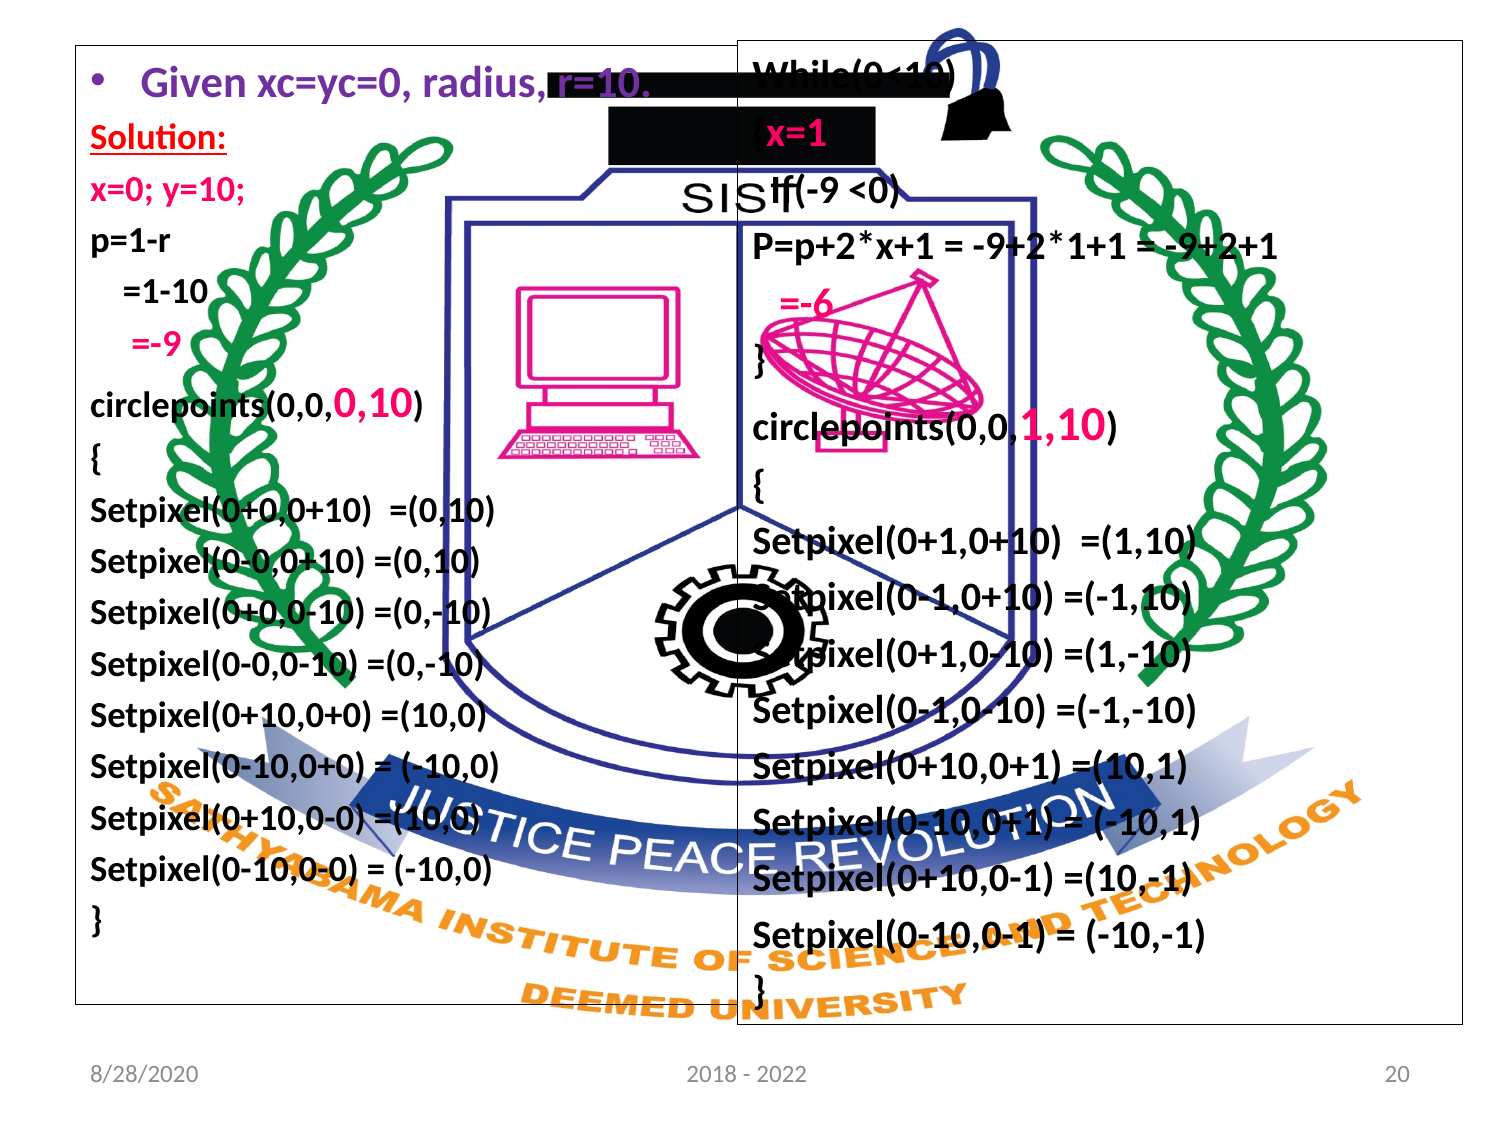

While(0<10)
{x=1
  If(-9 <0)
P=p+2*x+1 = -9+2*1+1 = -9+2+1
   =-6
}
circlepoints(0,0,1,10)
{
Setpixel(0+1,0+10)  =(1,10)
Setpixel(0-1,0+10) =(-1,10)
Setpixel(0+1,0-10) =(1,-10)
Setpixel(0-1,0-10) =(-1,-10)
Setpixel(0+10,0+1) =(10,1)
Setpixel(0-10,0+1) = (-10,1)
Setpixel(0+10,0-1) =(10,-1)
Setpixel(0-10,0-1) = (-10,-1)
}

Given xc=yc=0, radius, r=10.
Solution:
x=0; y=10;
p=1-r
    =1-10
     =-9
circlepoints(0,0,0,10)
{
Setpixel(0+0,0+10)  =(0,10)
Setpixel(0-0,0+10) =(0,10)
Setpixel(0+0,0-10) =(0,-10)
Setpixel(0-0,0-10) =(0,-10)
Setpixel(0+10,0+0) =(10,0)
Setpixel(0-10,0+0) = (-10,0)
Setpixel(0+10,0-0) =(10,0)
Setpixel(0-10,0-0) = (-10,0)
}

8/28/2020
2018 - 2022
20